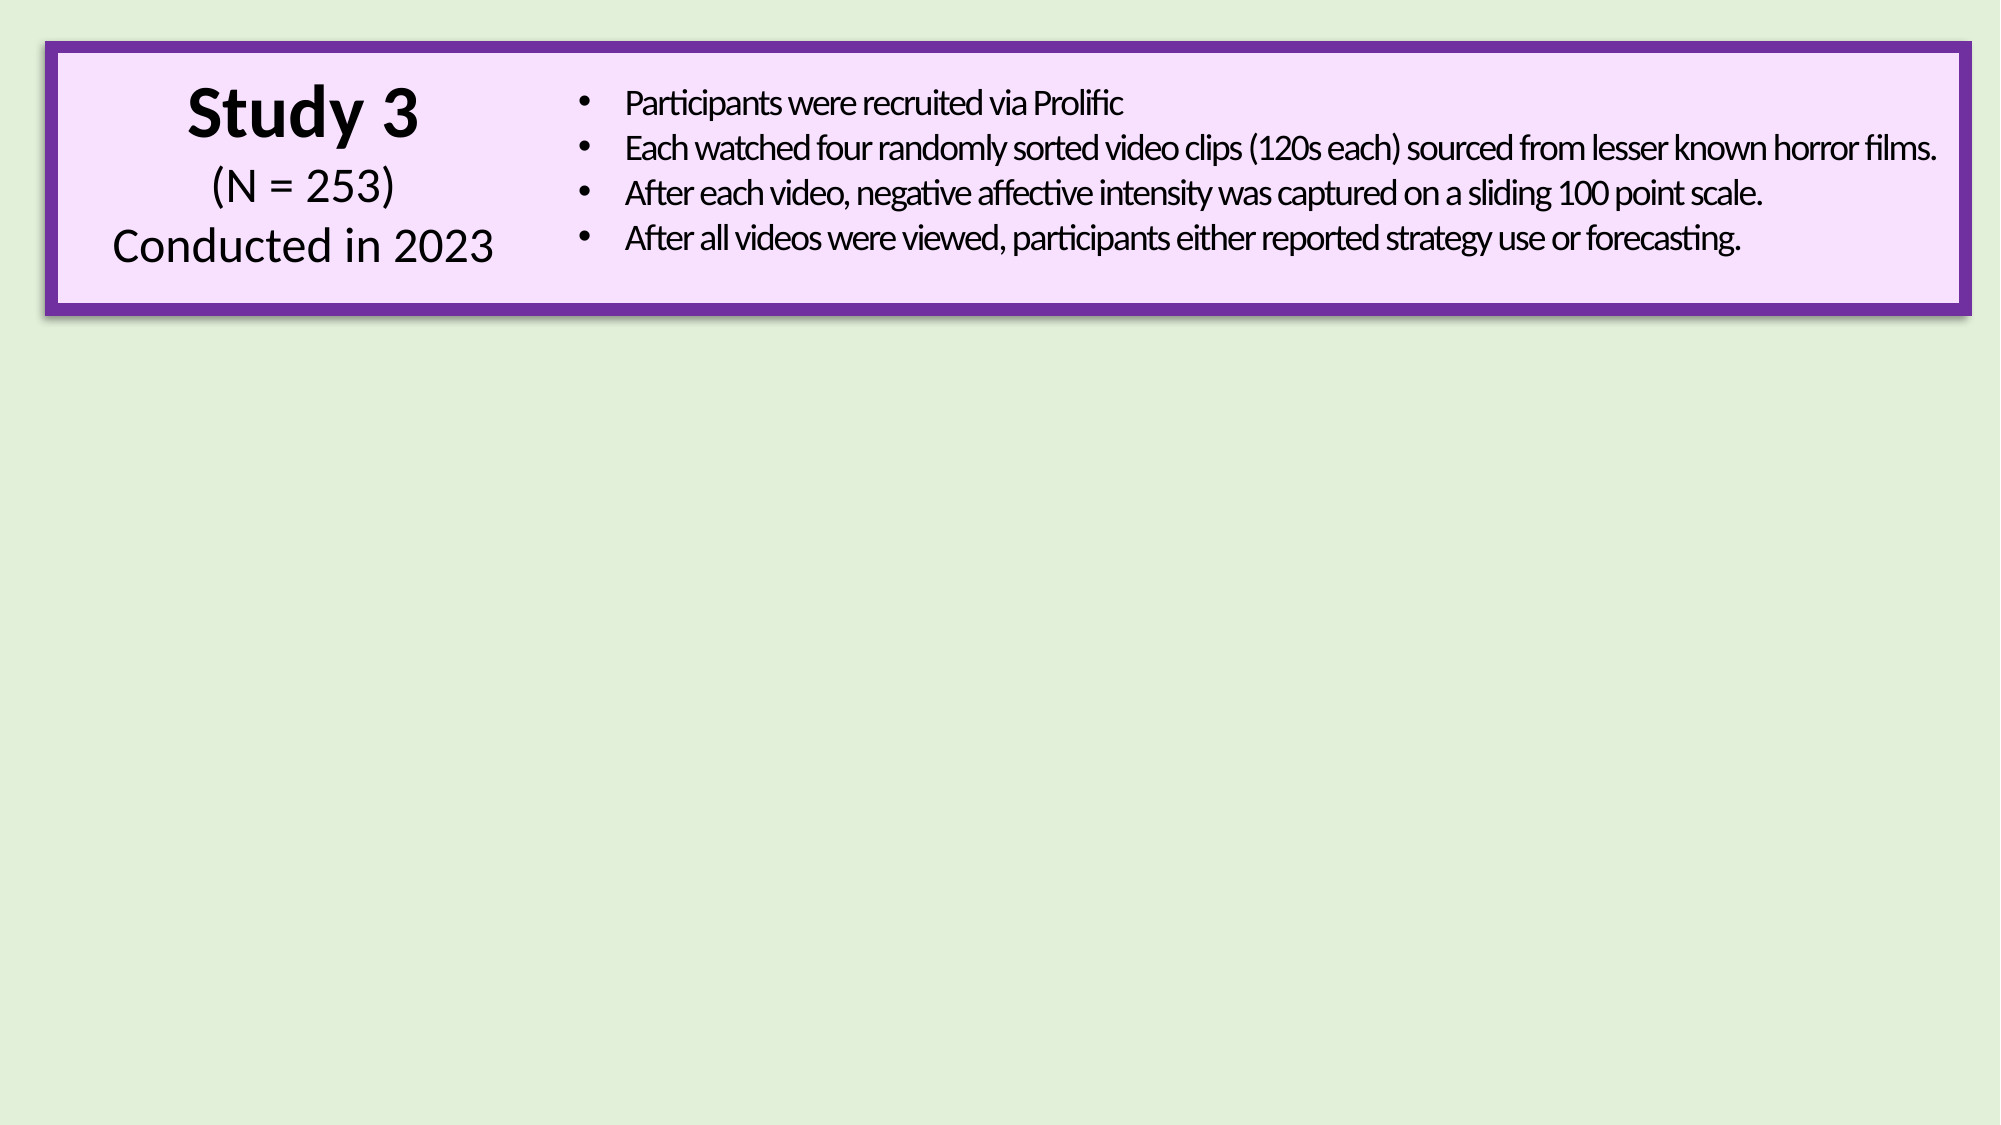

Study 3
(N = 253)
Conducted in 2023
Participants were recruited via Prolific
Each watched four randomly sorted video clips (120s each) sourced from lesser known horror films.
After each video, negative affective intensity was captured on a sliding 100 point scale.
After all videos were viewed, participants either reported strategy use or forecasting.